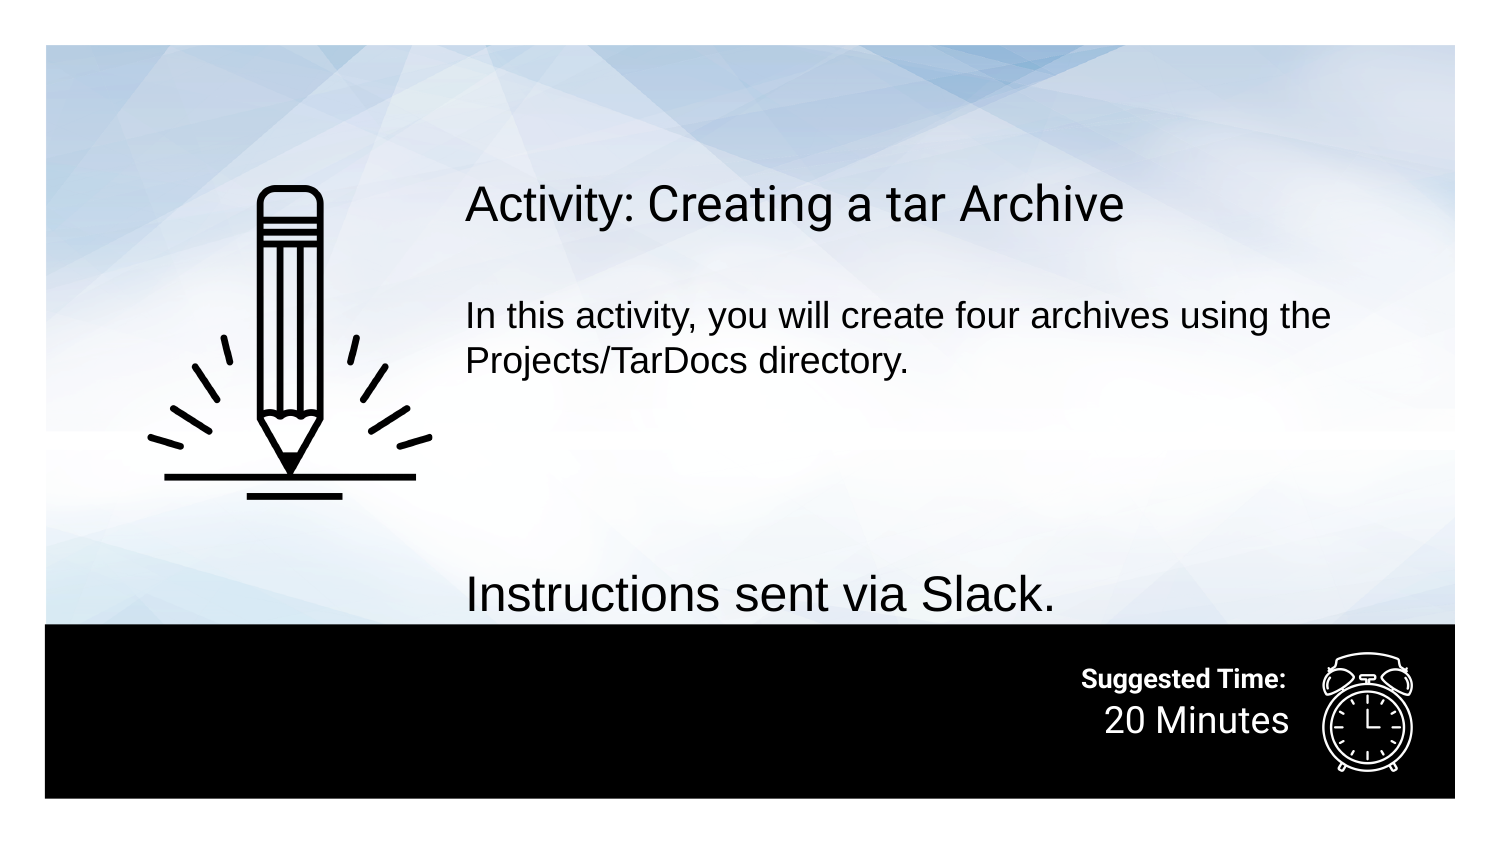

Activity: Creating a tar Archive

In this activity, you will create four archives using the Projects/TarDocs directory.

Instructions sent via Slack.
# 20 Minutes